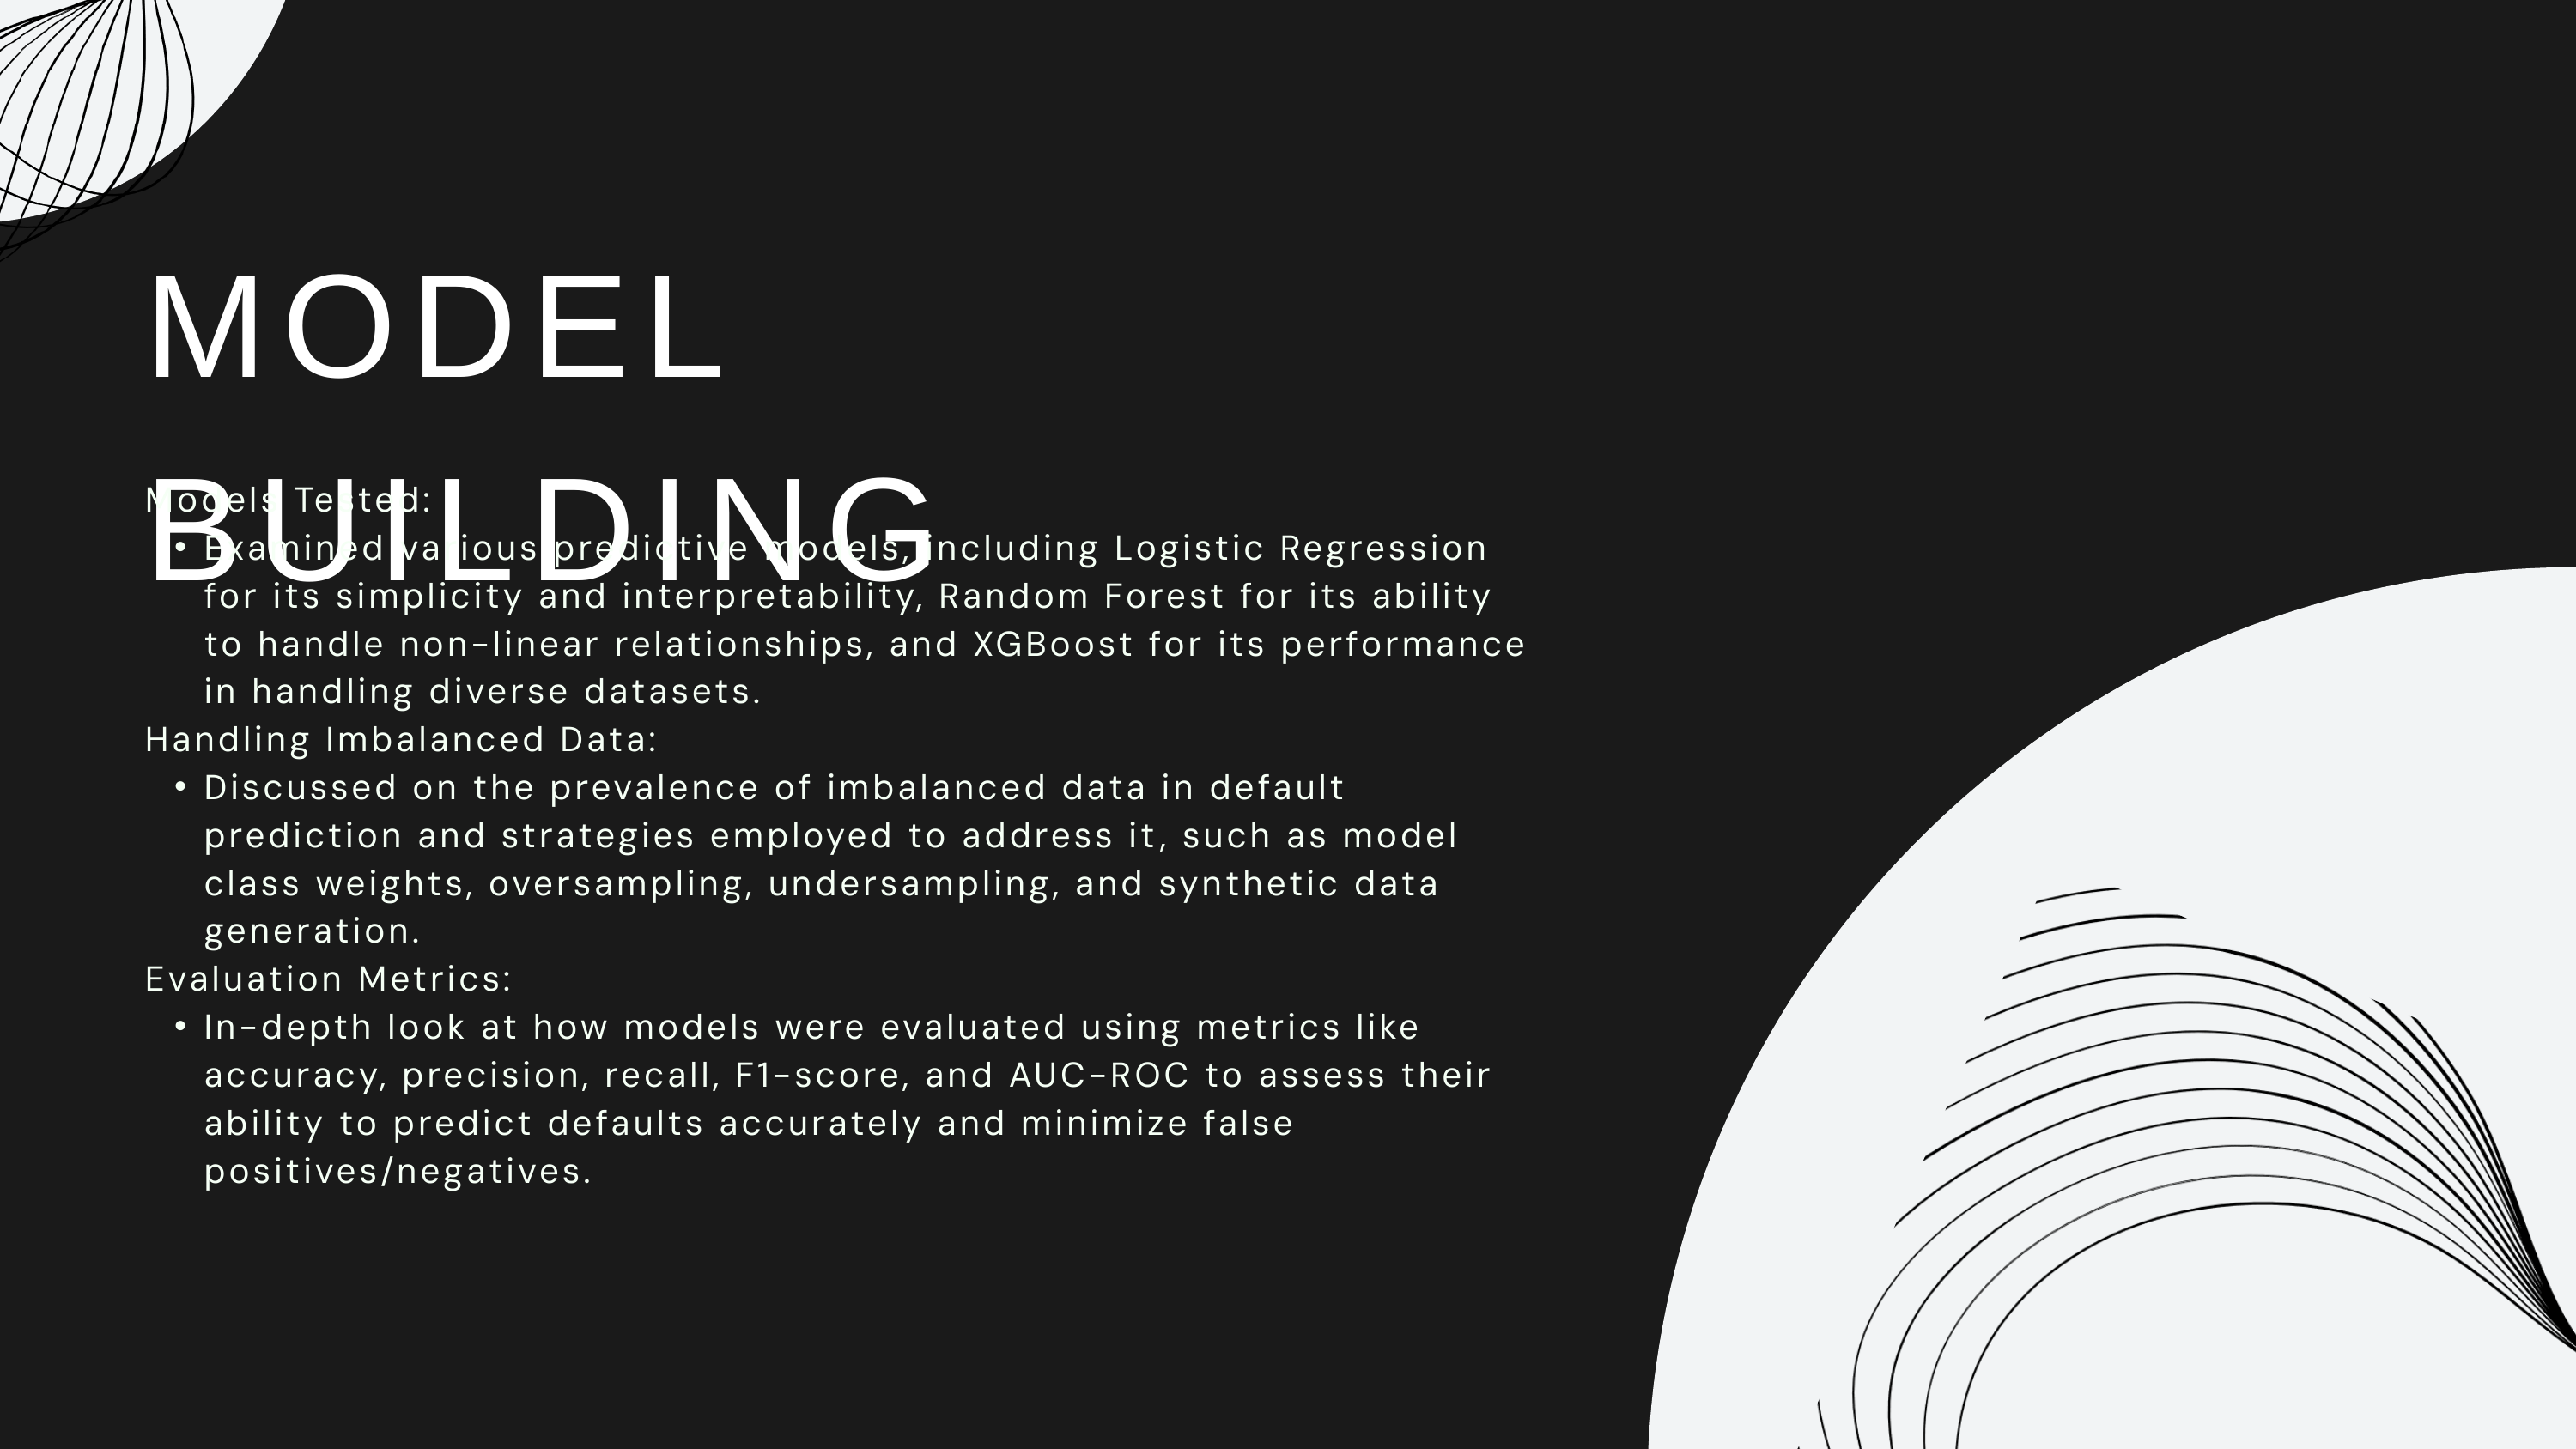

MODEL BUILDING
Models Tested:
Examined various predictive models, including Logistic Regression for its simplicity and interpretability, Random Forest for its ability to handle non-linear relationships, and XGBoost for its performance in handling diverse datasets.
Handling Imbalanced Data:
Discussed on the prevalence of imbalanced data in default prediction and strategies employed to address it, such as model class weights, oversampling, undersampling, and synthetic data generation.
Evaluation Metrics:
In-depth look at how models were evaluated using metrics like accuracy, precision, recall, F1-score, and AUC-ROC to assess their ability to predict defaults accurately and minimize false positives/negatives.